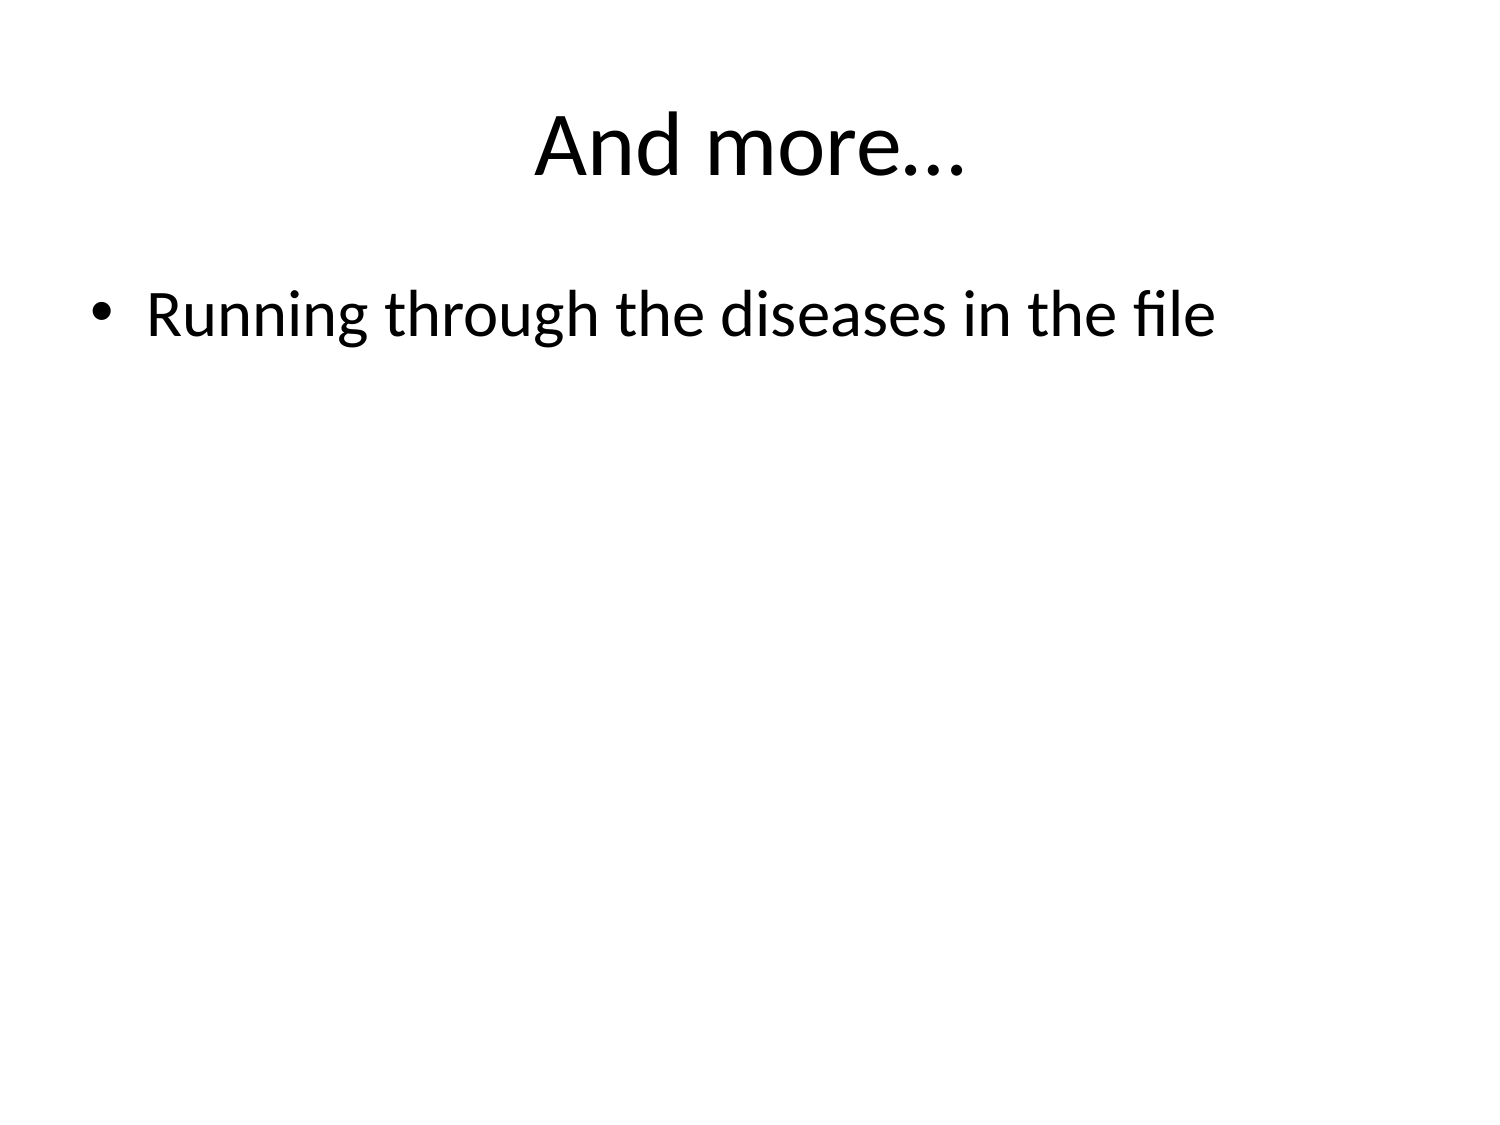

# And more…
Running through the diseases in the file